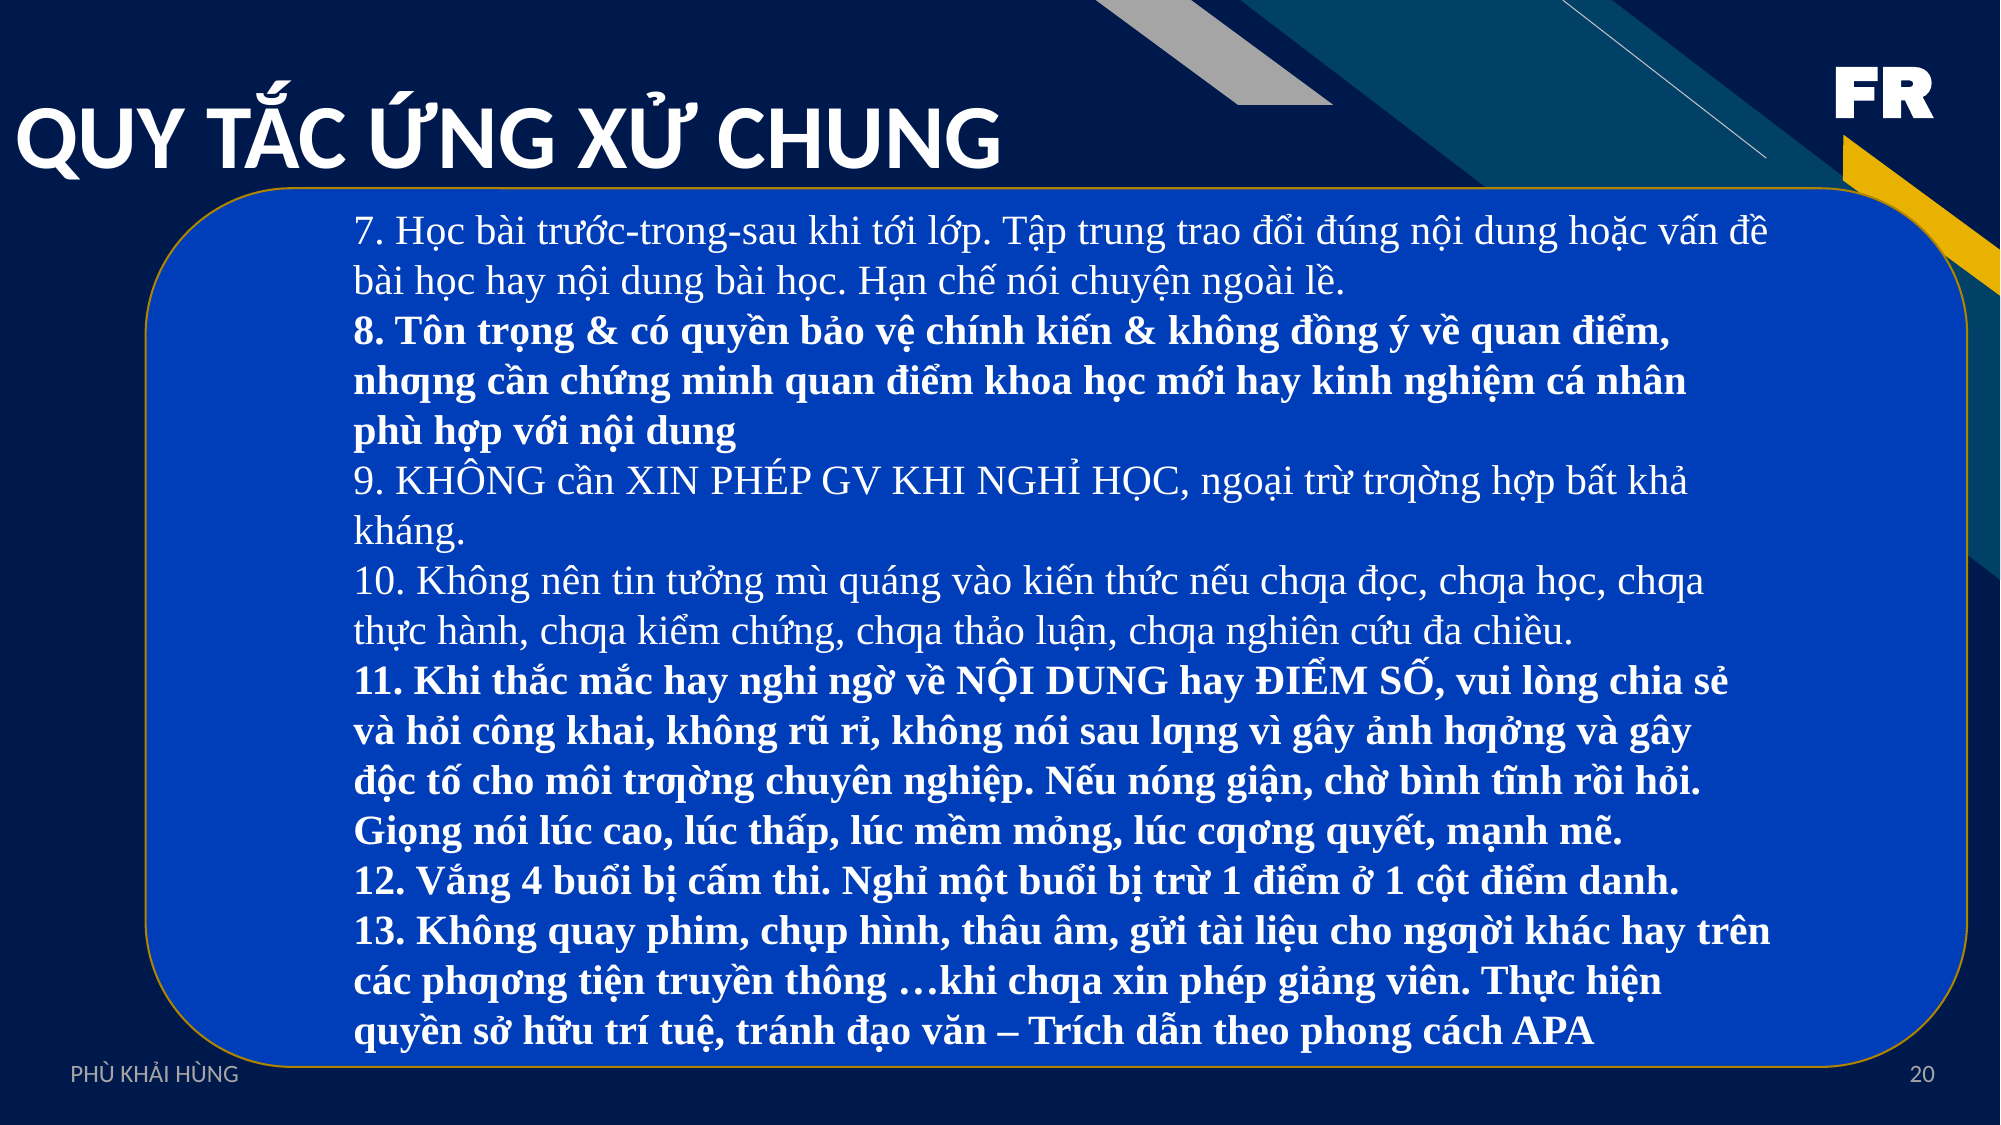

# QUY TẮC ỨNG XỬ CHUNG
7. Học bài trước-trong-sau khi tới lớp. Tập trung trao đổi đúng nội dung hoặc vấn đề
bài học hay nội dung bài học. Hạn chế nói chuyện ngoài lề.
8. Tôn trọng & có quyền bảo vệ chính kiến & không đồng ý về quan điểm,
nhƣng cần chứng minh quan điểm khoa học mới hay kinh nghiệm cá nhân
phù hợp với nội dung
9. KHÔNG cần XIN PHÉP GV KHI NGHỈ HỌC, ngoại trừ trƣờng hợp bất khả
kháng.
10. Không nên tin tưởng mù quáng vào kiến thức nếu chƣa đọc, chƣa học, chƣa
thực hành, chƣa kiểm chứng, chƣa thảo luận, chƣa nghiên cứu đa chiều.
11. Khi thắc mắc hay nghi ngờ về NỘI DUNG hay ĐIỂM SỐ, vui lòng chia sẻ
và hỏi công khai, không rũ rỉ, không nói sau lƣng vì gây ảnh hƣởng và gây
độc tố cho môi trƣờng chuyên nghiệp. Nếu nóng giận, chờ bình tĩnh rồi hỏi.
Giọng nói lúc cao, lúc thấp, lúc mềm mỏng, lúc cƣơng quyết, mạnh mẽ.
12. Vắng 4 buổi bị cấm thi. Nghỉ một buổi bị trừ 1 điểm ở 1 cột điểm danh.
13. Không quay phim, chụp hình, thâu âm, gửi tài liệu cho ngƣời khác hay trên
các phƣơng tiện truyền thông …khi chƣa xin phép giảng viên. Thực hiện
quyền sở hữu trí tuệ, tránh đạo văn – Trích dẫn theo phong cách APA
PHÙ KHẢI HÙNG
20